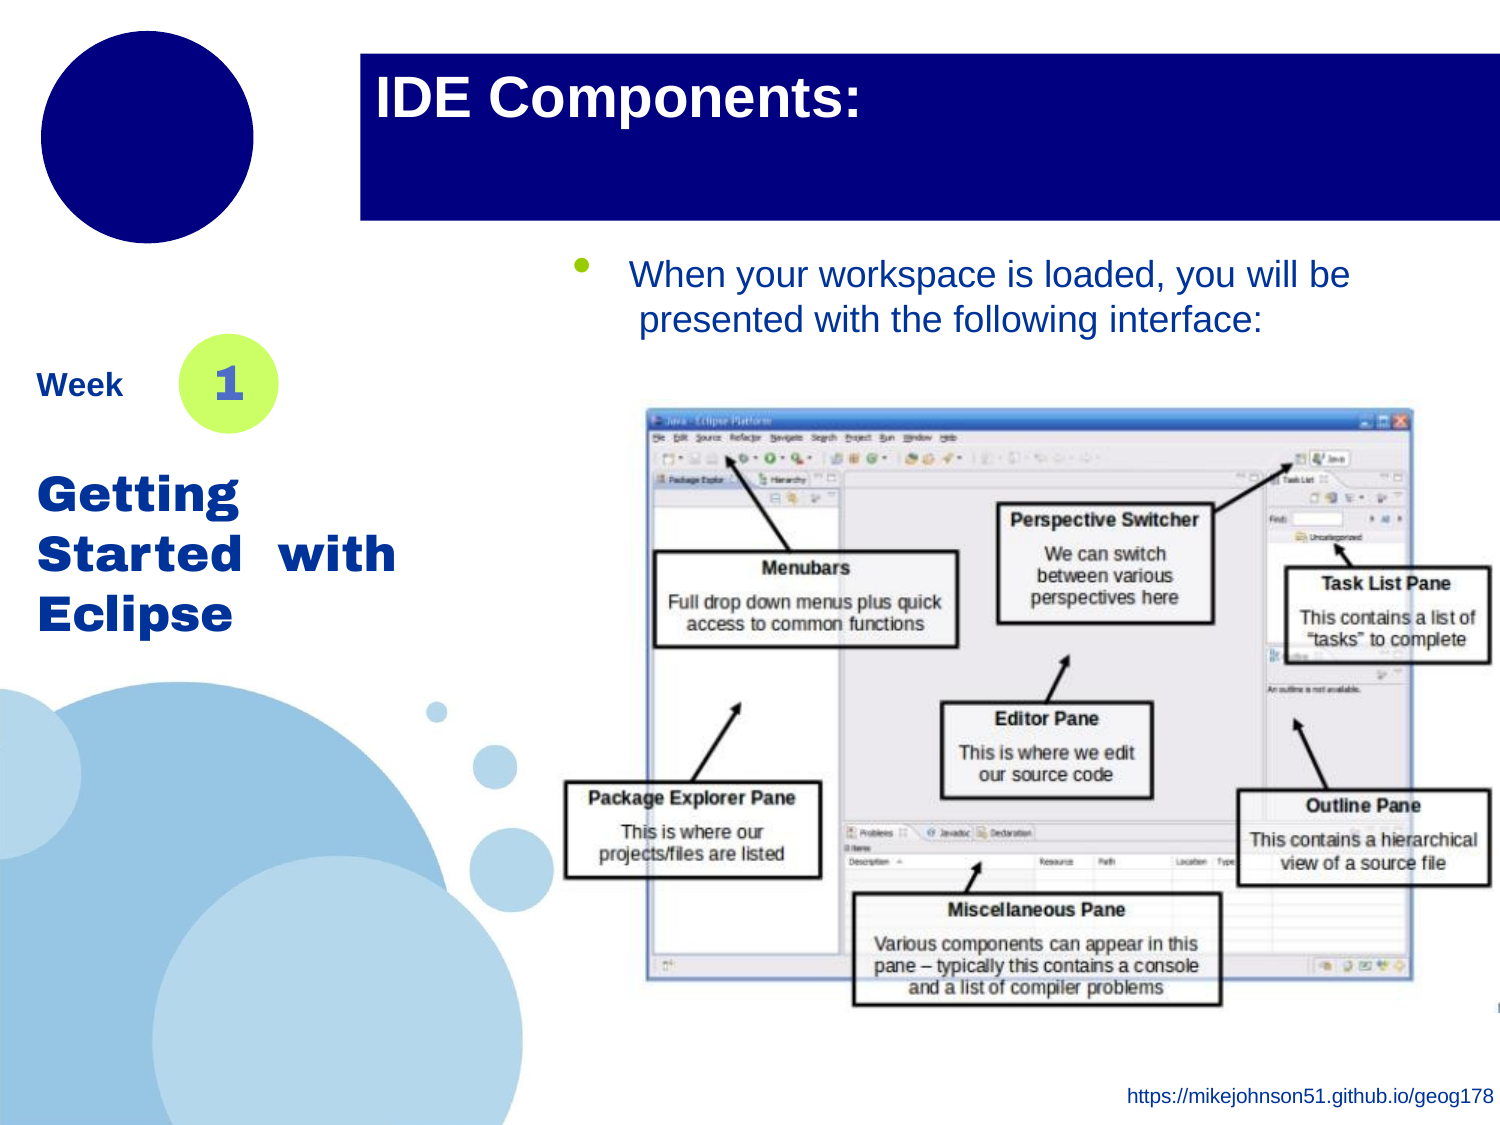

# IDE Components:
When your workspace is loaded, you will be  presented with the following interface:

1
Week

Getting Started  with Eclipse
https://mikejohnson51.github.io/geog178